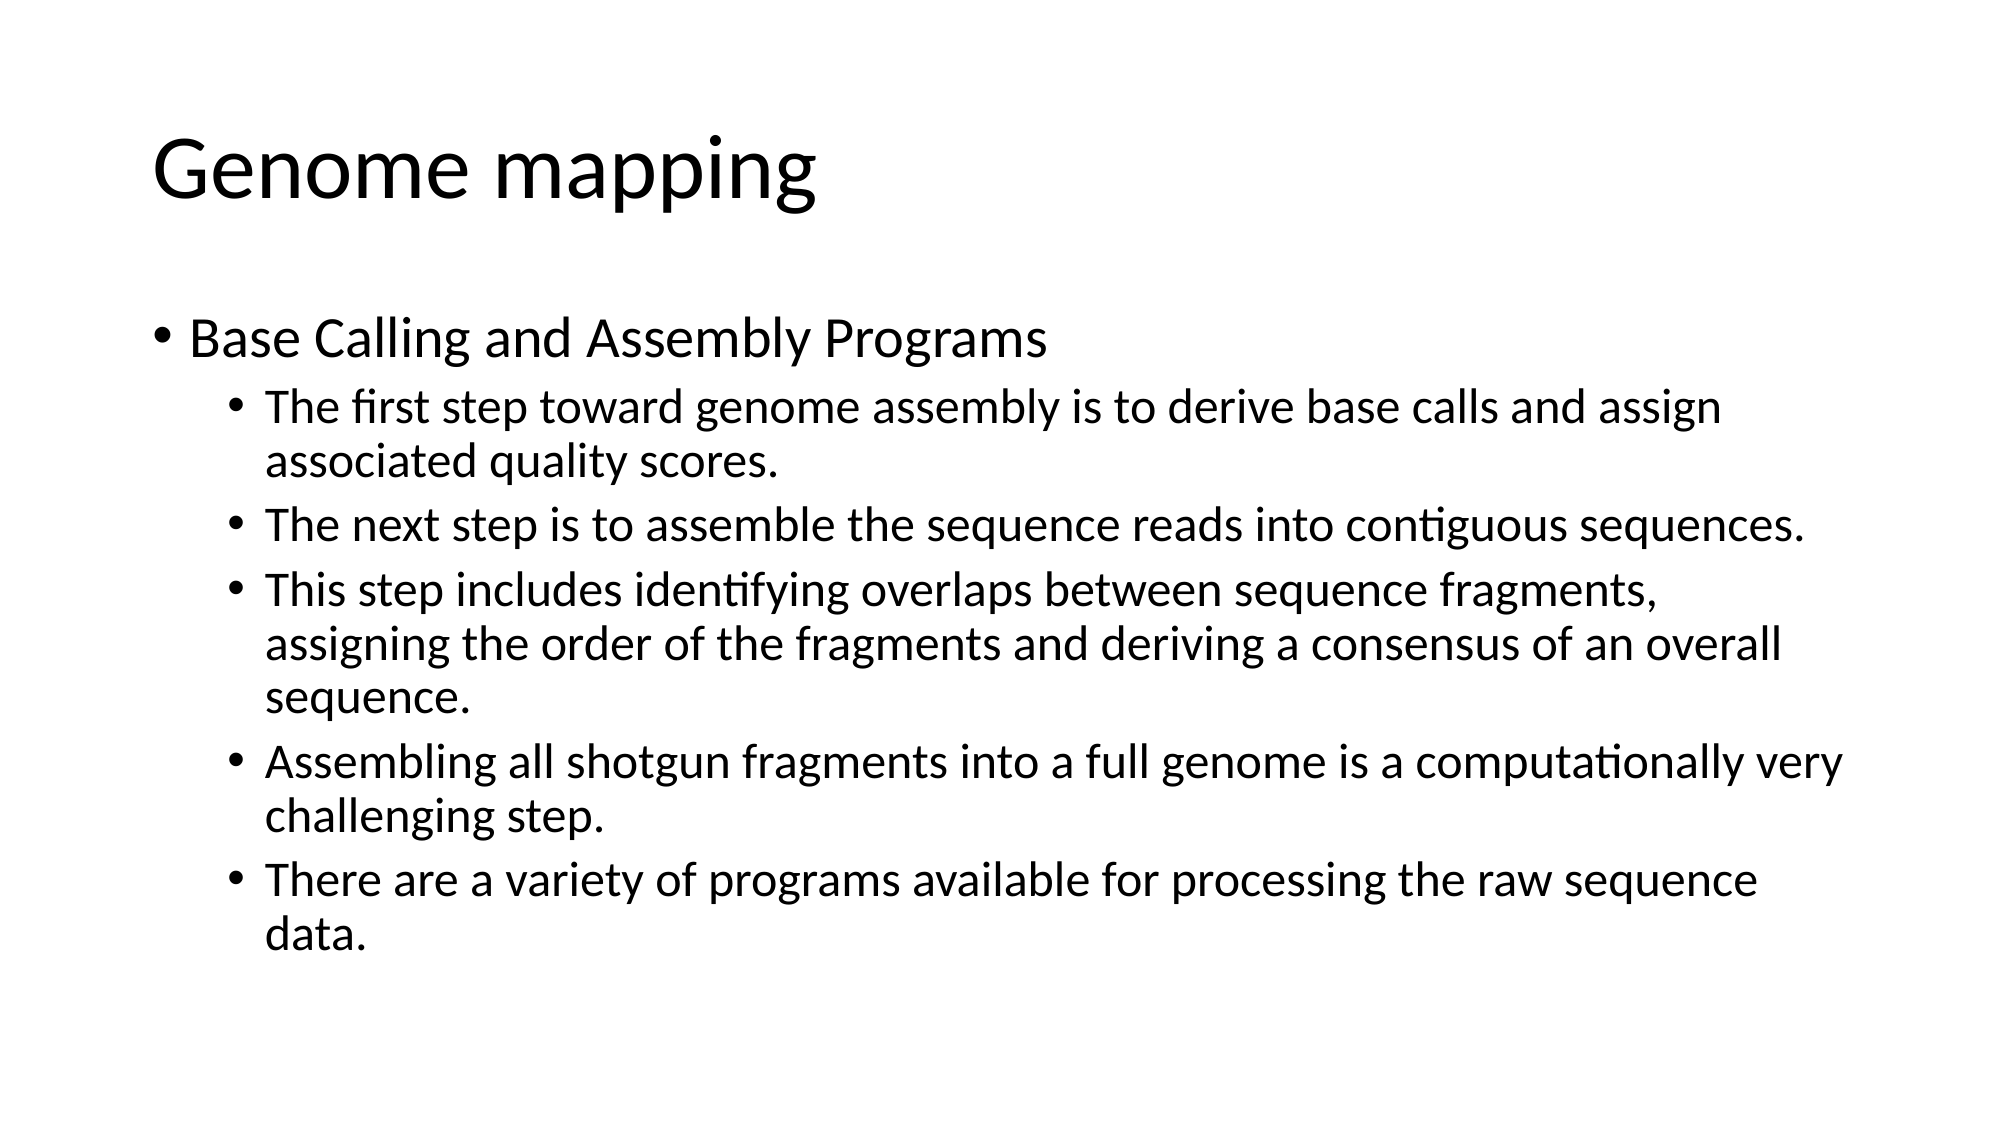

# Genome mapping
Base Calling and Assembly Programs
The first step toward genome assembly is to derive base calls and assign associated quality scores.
The next step is to assemble the sequence reads into contiguous sequences.
This step includes identifying overlaps between sequence fragments, assigning the order of the fragments and deriving a consensus of an overall sequence.
Assembling all shotgun fragments into a full genome is a computationally very challenging step.
There are a variety of programs available for processing the raw sequence data.